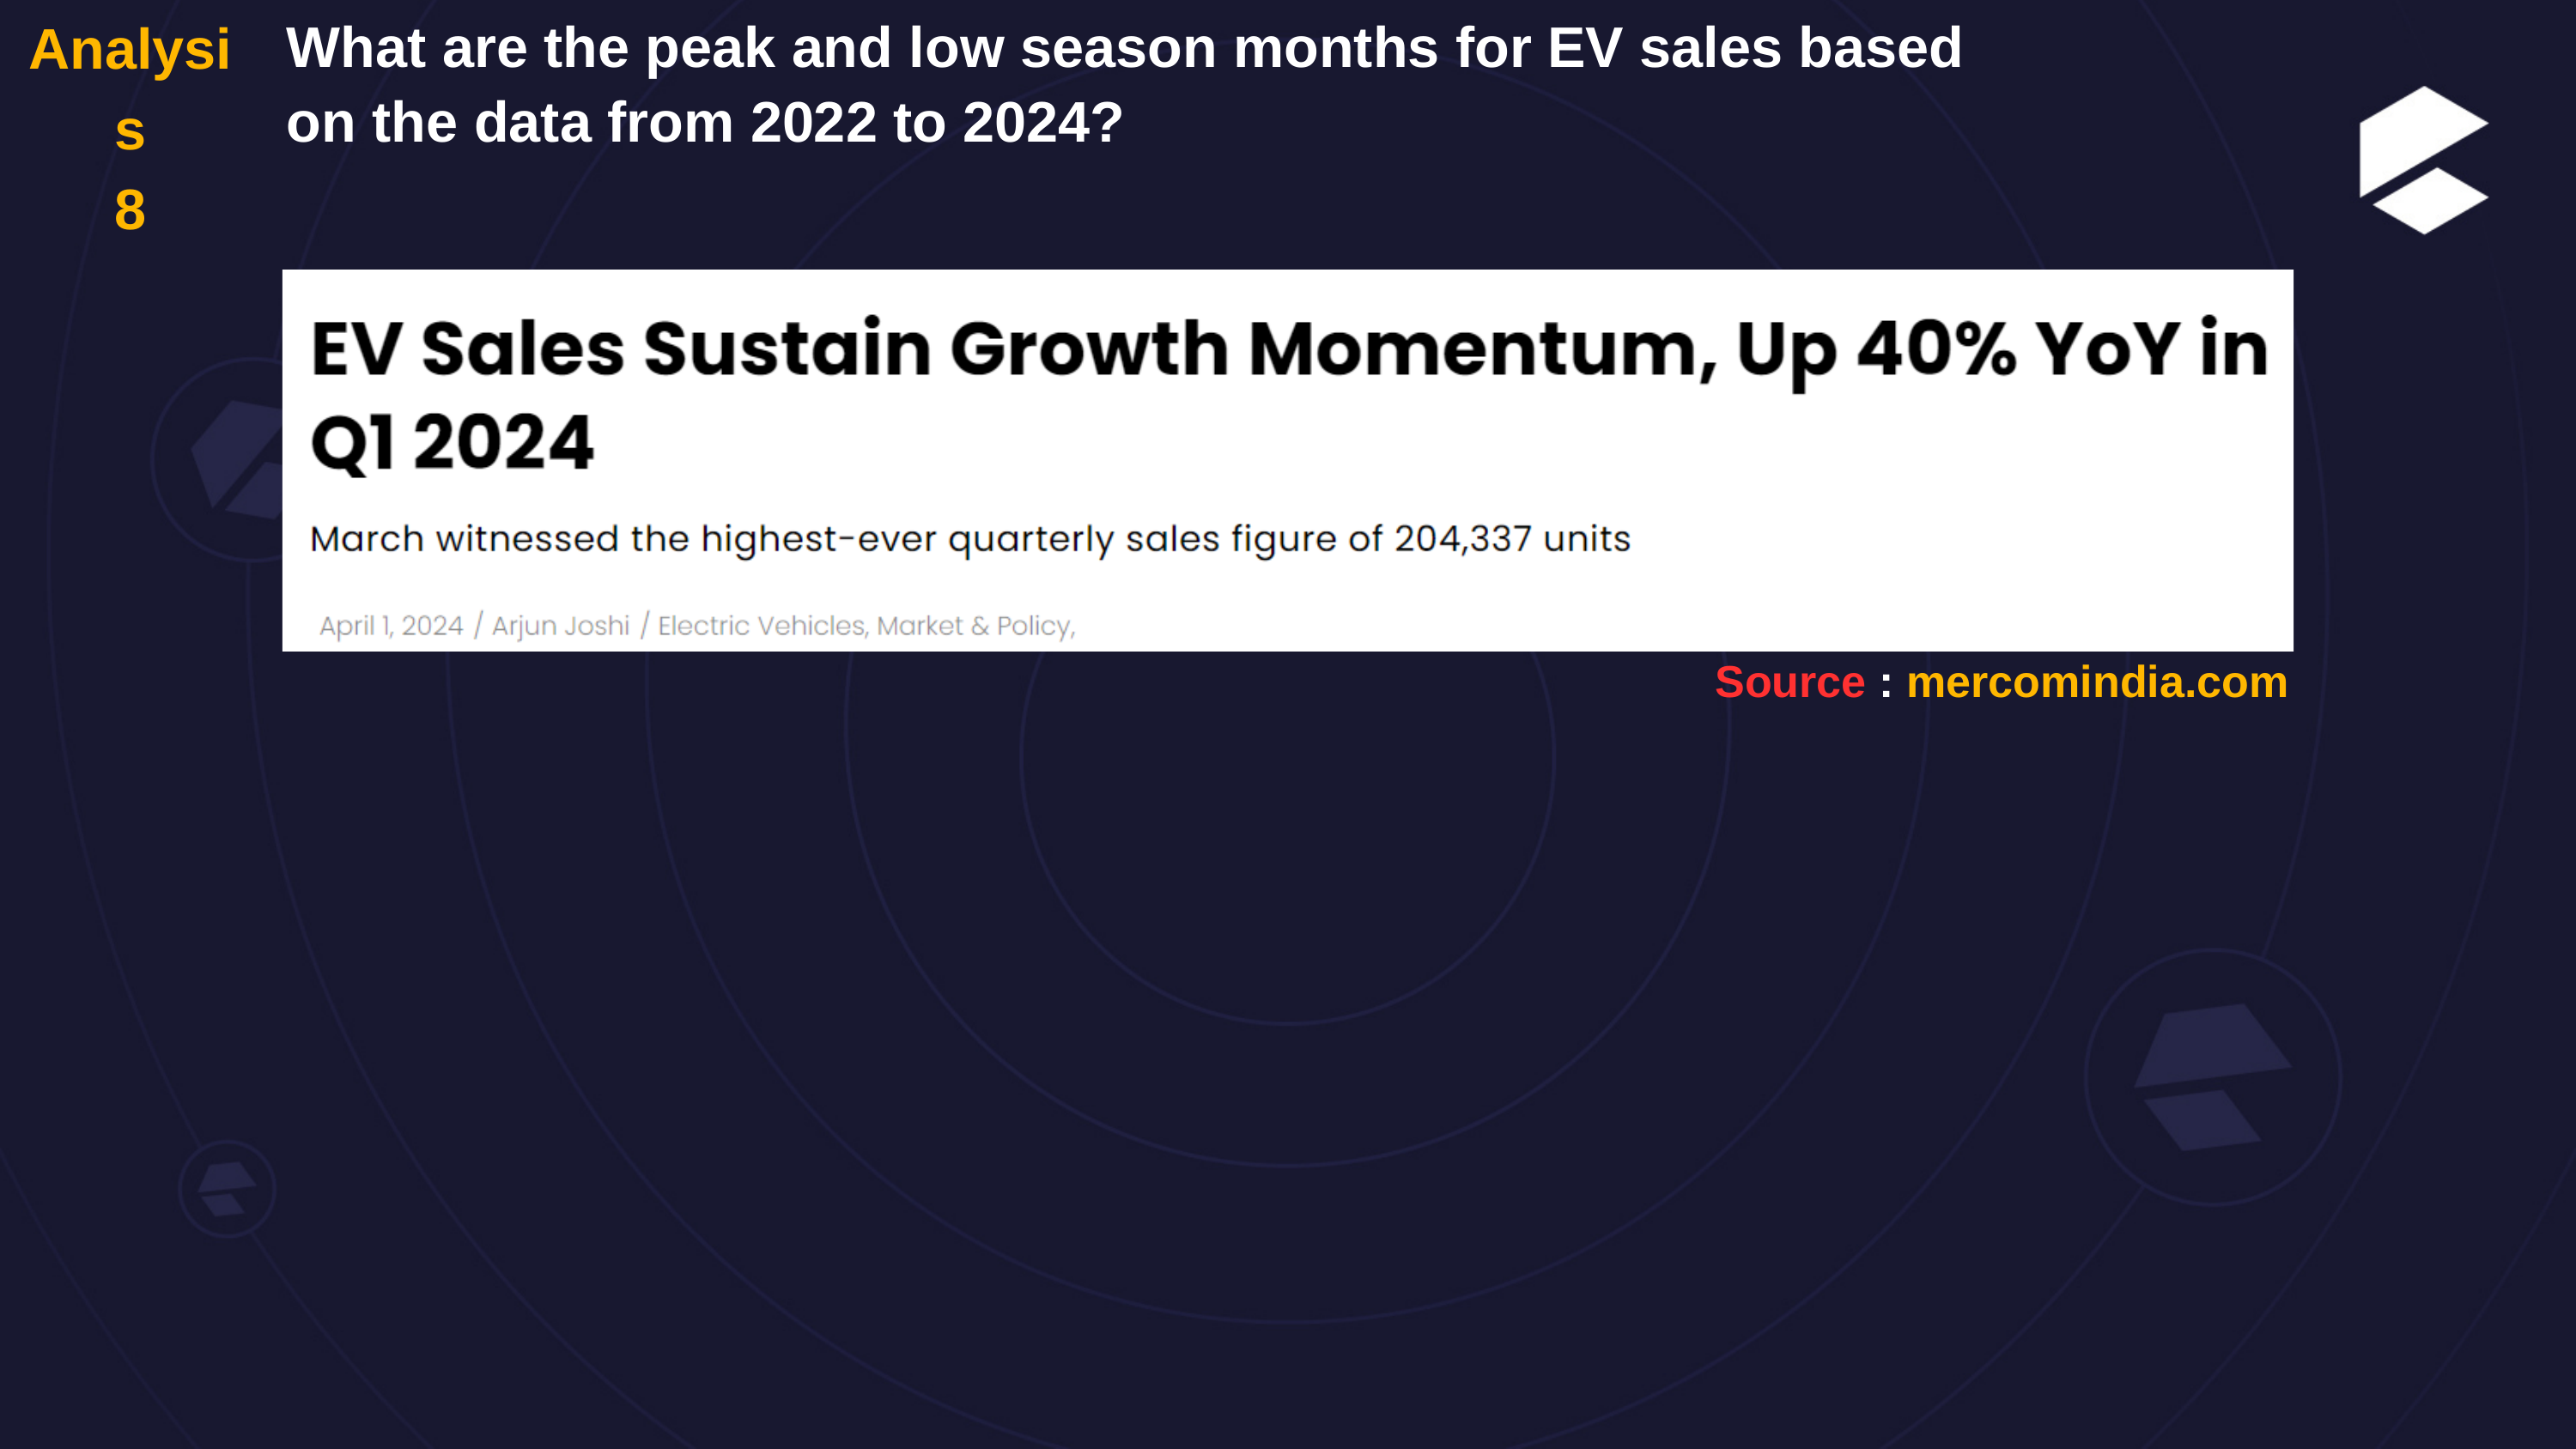

Analysis
8
What are the peak and low season months for EV sales based
on the data from 2022 to 2024?

Source : mercomindia.com